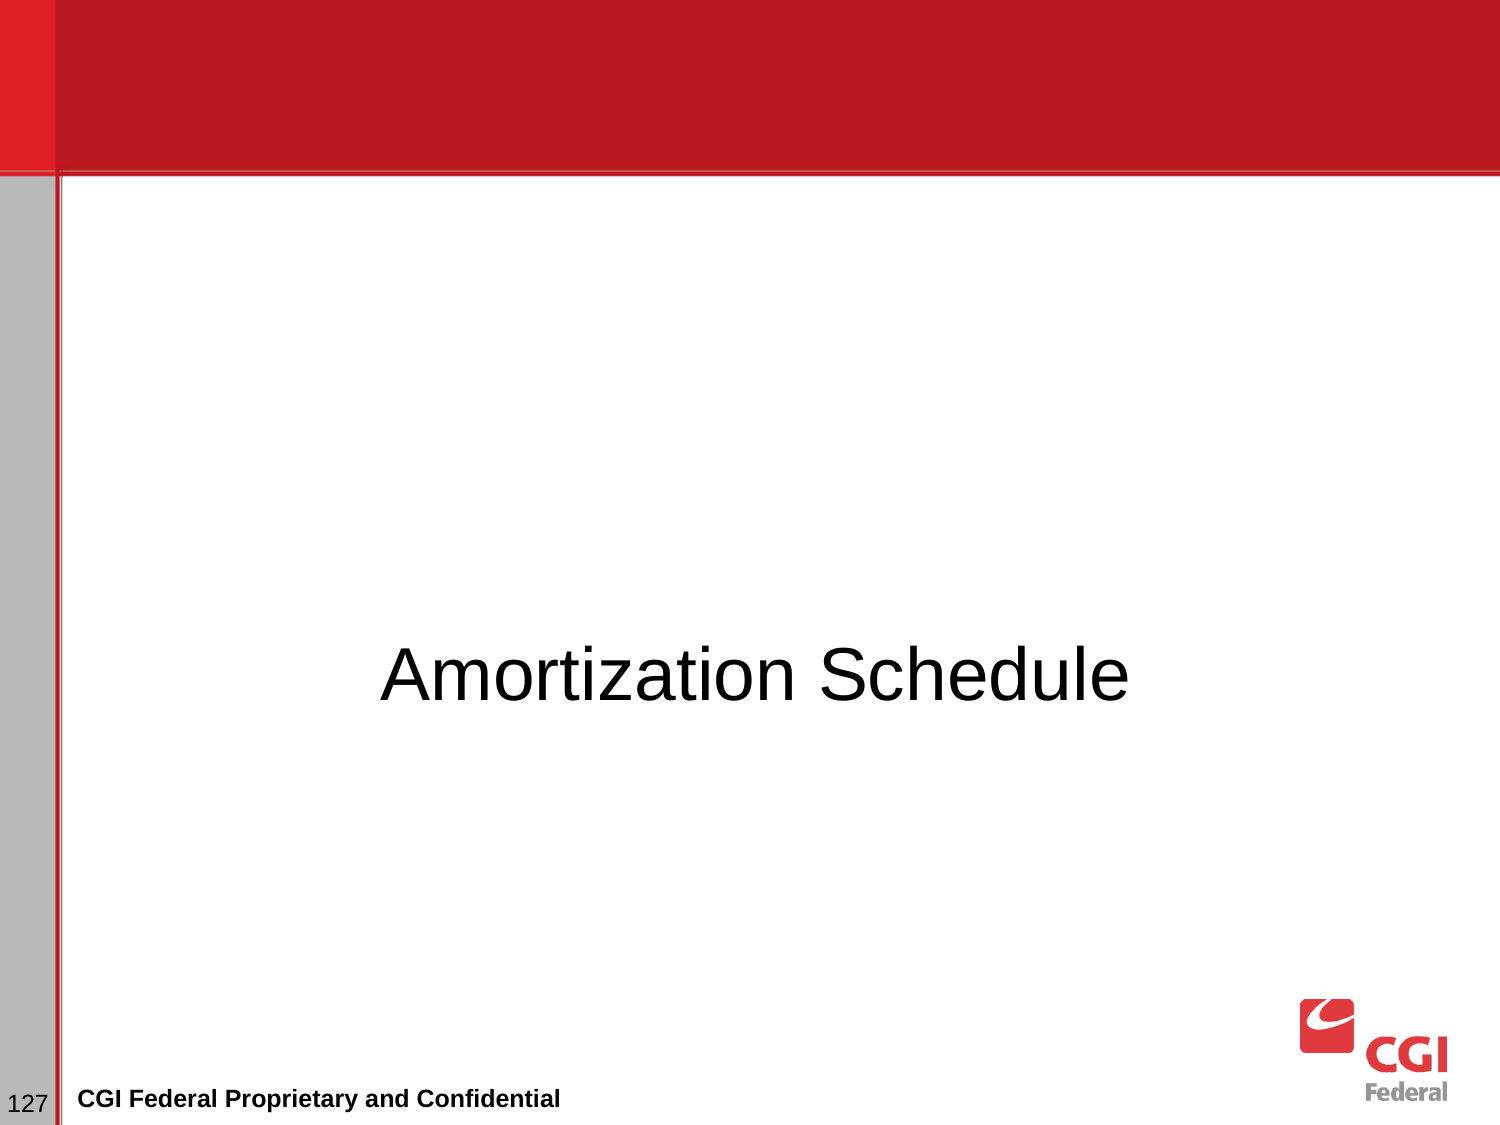

Amortization Schedule
# Dunning
127
CGI Federal Proprietary and Confidential